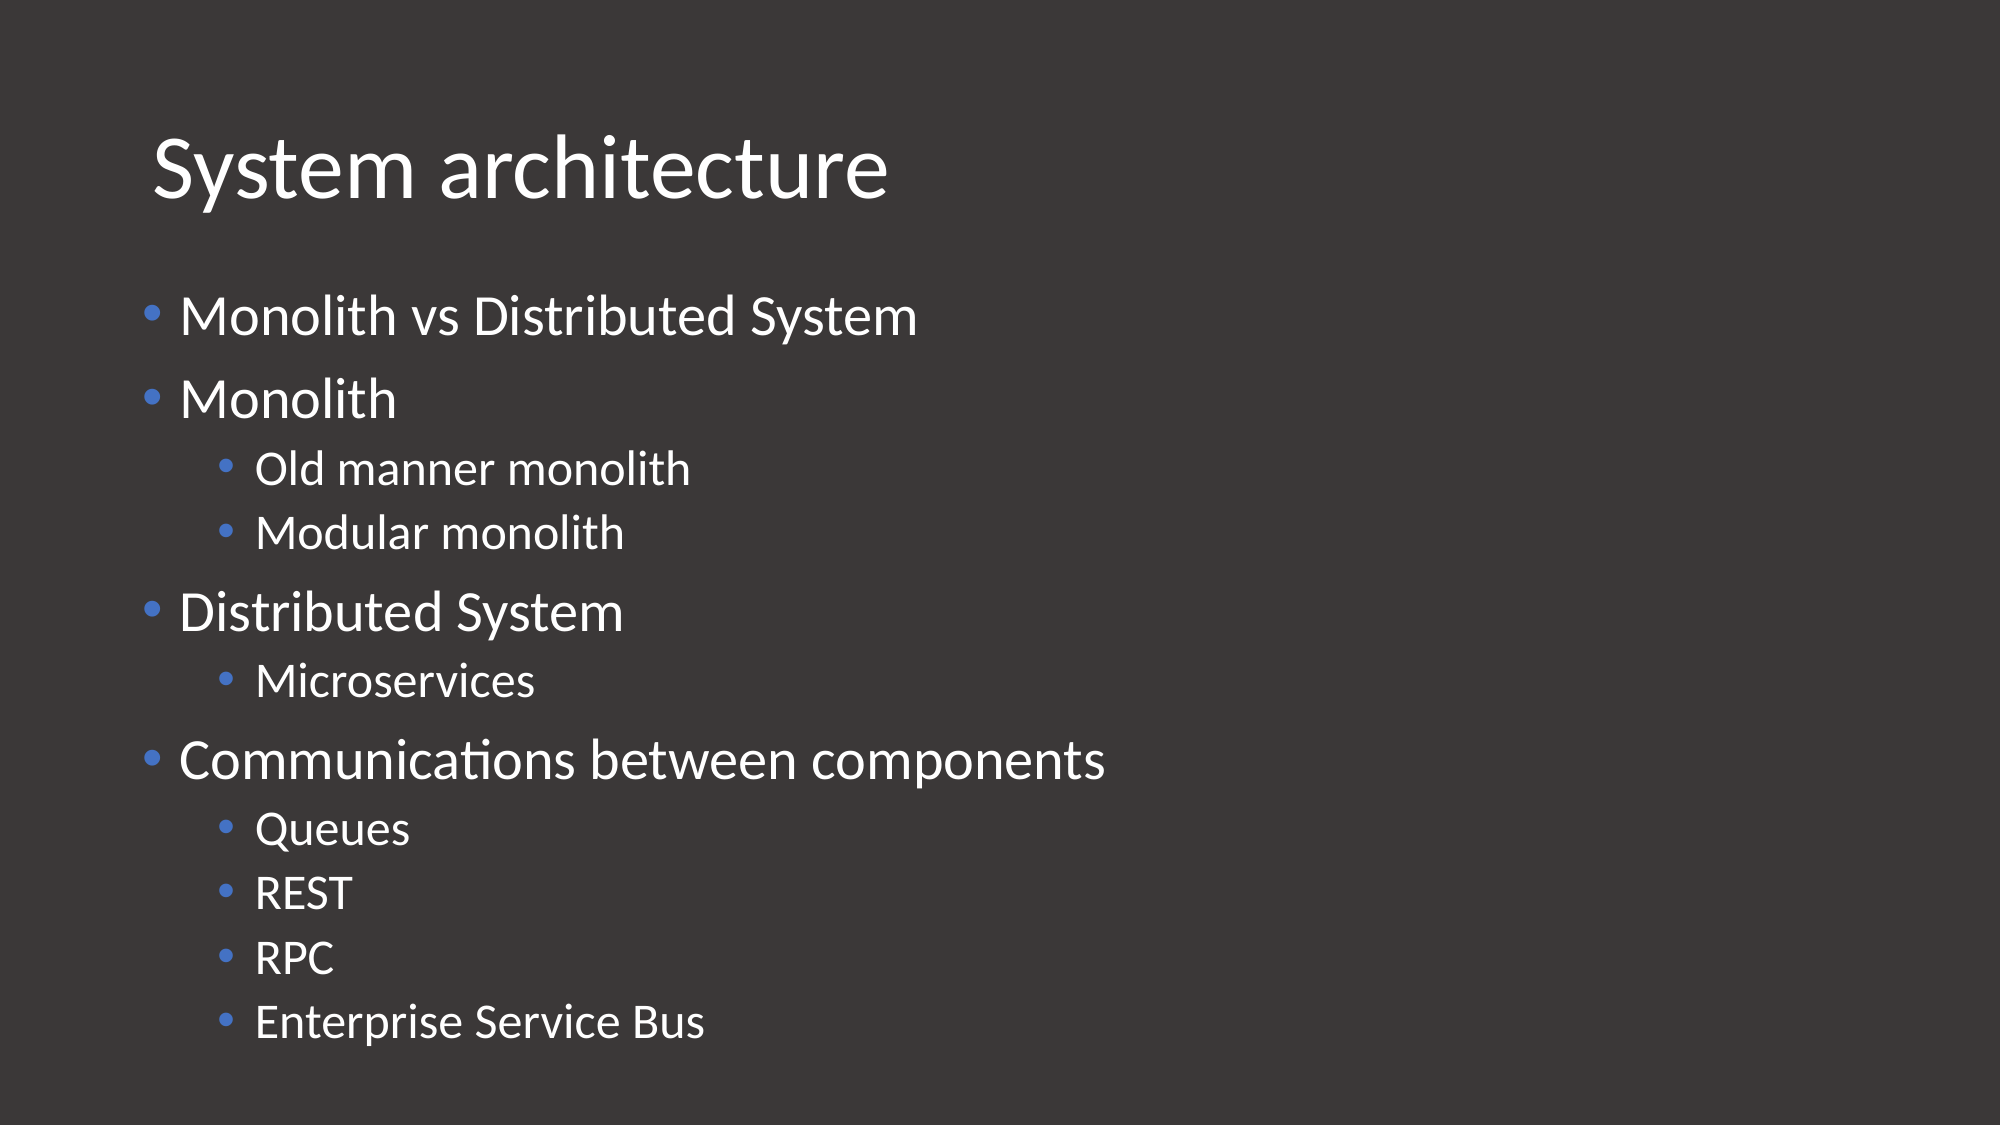

# System architecture
Monolith vs Distributed System
Monolith
Old manner monolith
Modular monolith
Distributed System
Microservices
Communications between components
Queues
REST
RPC
Enterprise Service Bus